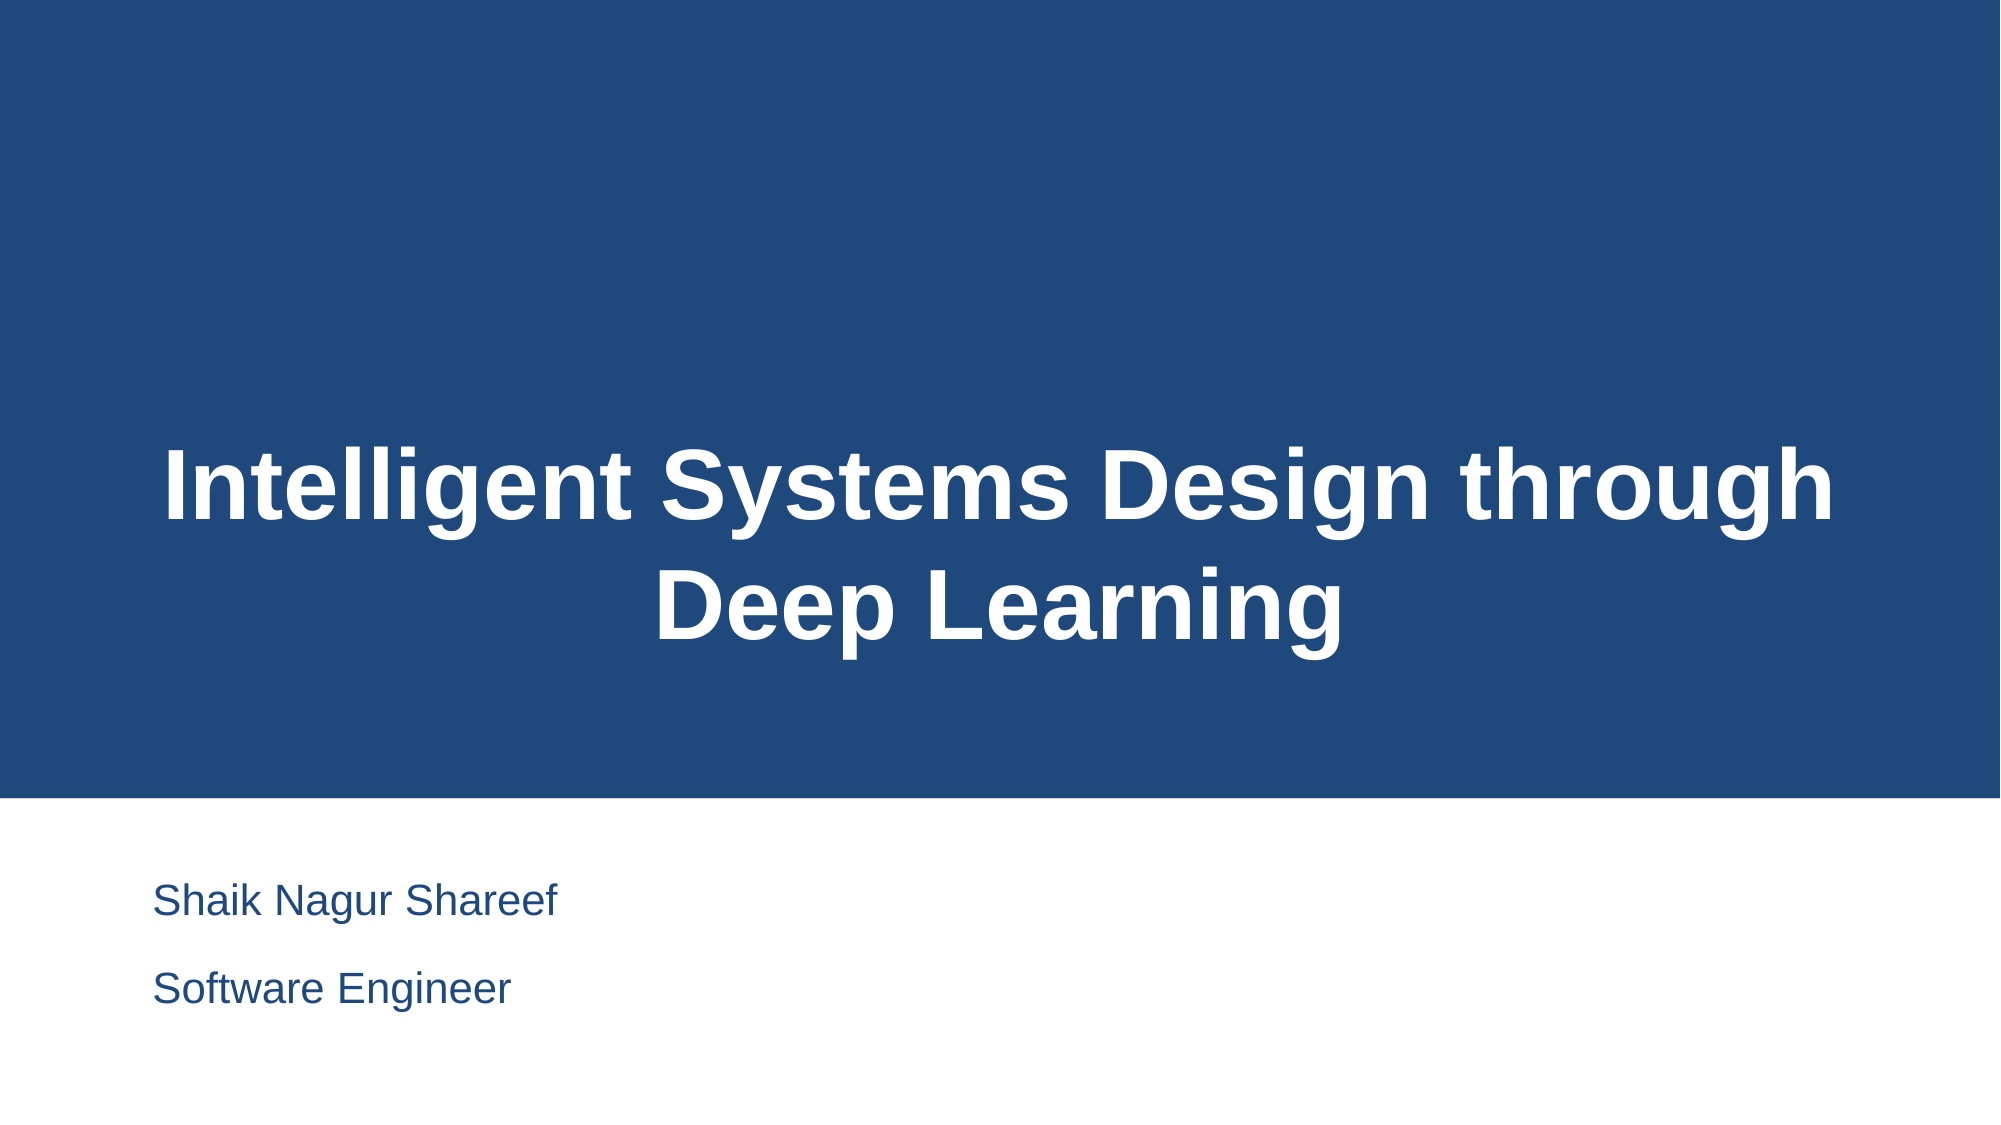

# Intelligent Systems Design through Deep Learning
Shaik Nagur Shareef
Software Engineer